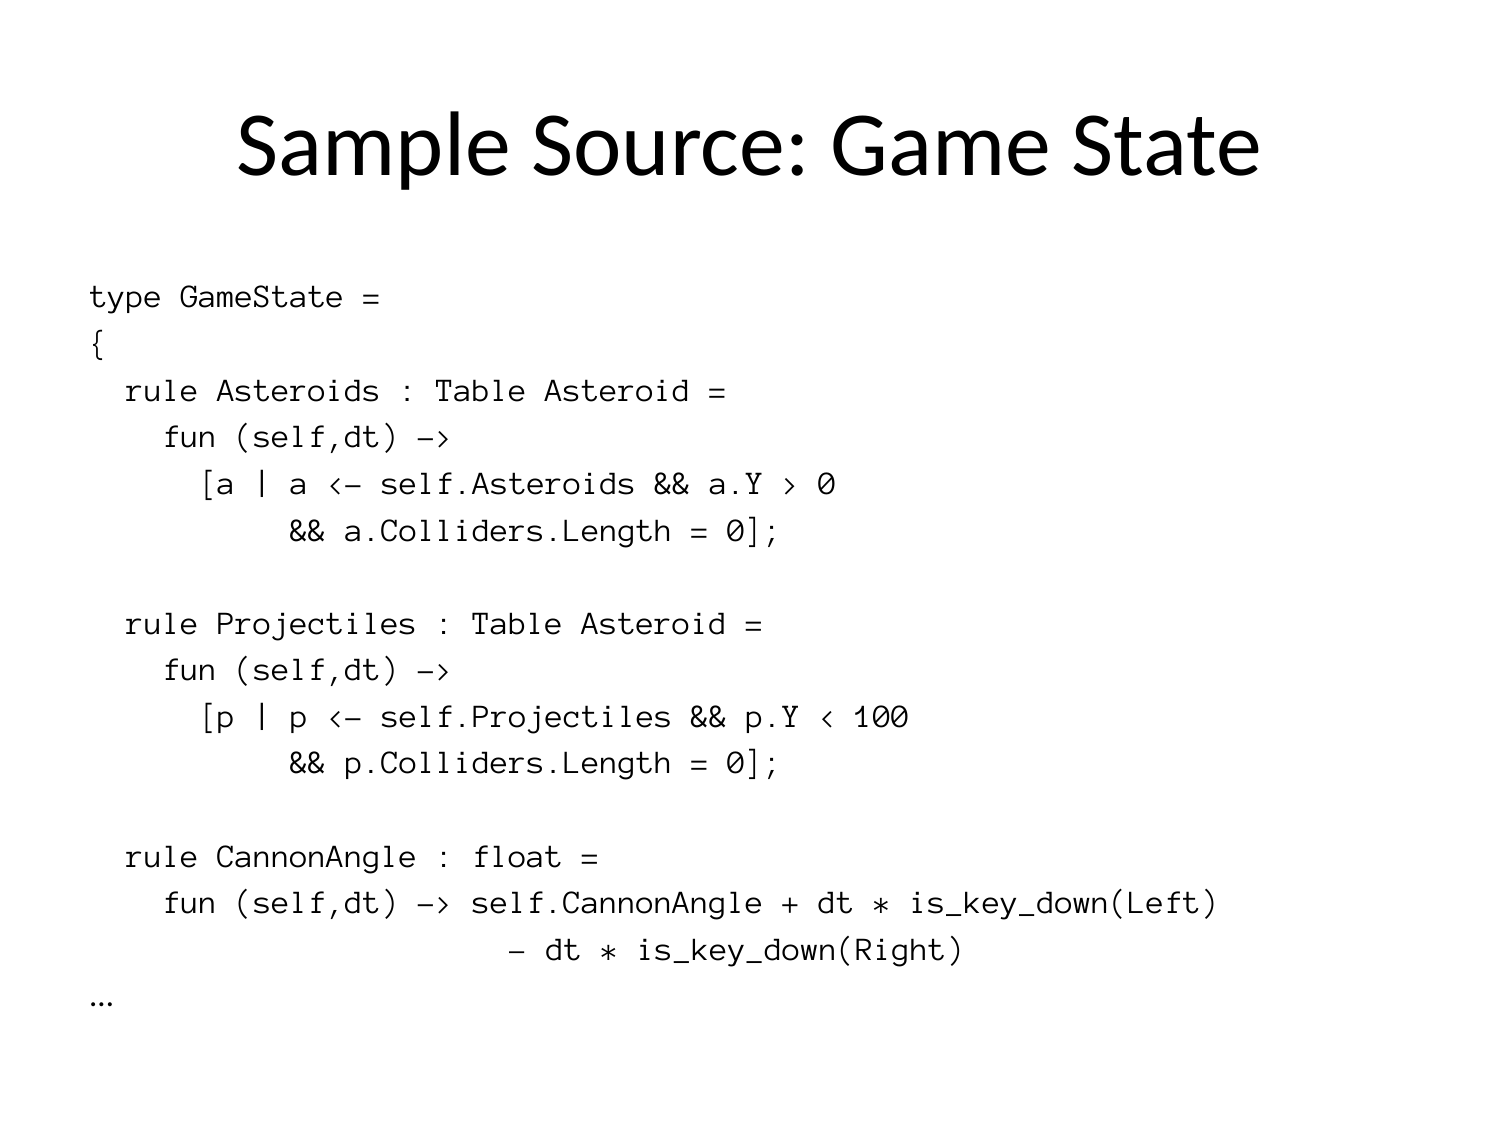

# Sample Source: Game State
type GameState =
{
  rule Asteroids : Table Asteroid =
    fun (self,dt) ->
      [a | a <- self.Asteroids && a.Y > 0
           && a.Colliders.Length = 0];

  rule Projectiles : Table Asteroid =
    fun (self,dt) ->
      [p | p <- self.Projectiles && p.Y < 100
           && p.Colliders.Length = 0];

  rule CannonAngle : float =
    fun (self,dt) -> self.CannonAngle + dt * is_key_down(Left)
                       – dt * is_key_down(Right)
…